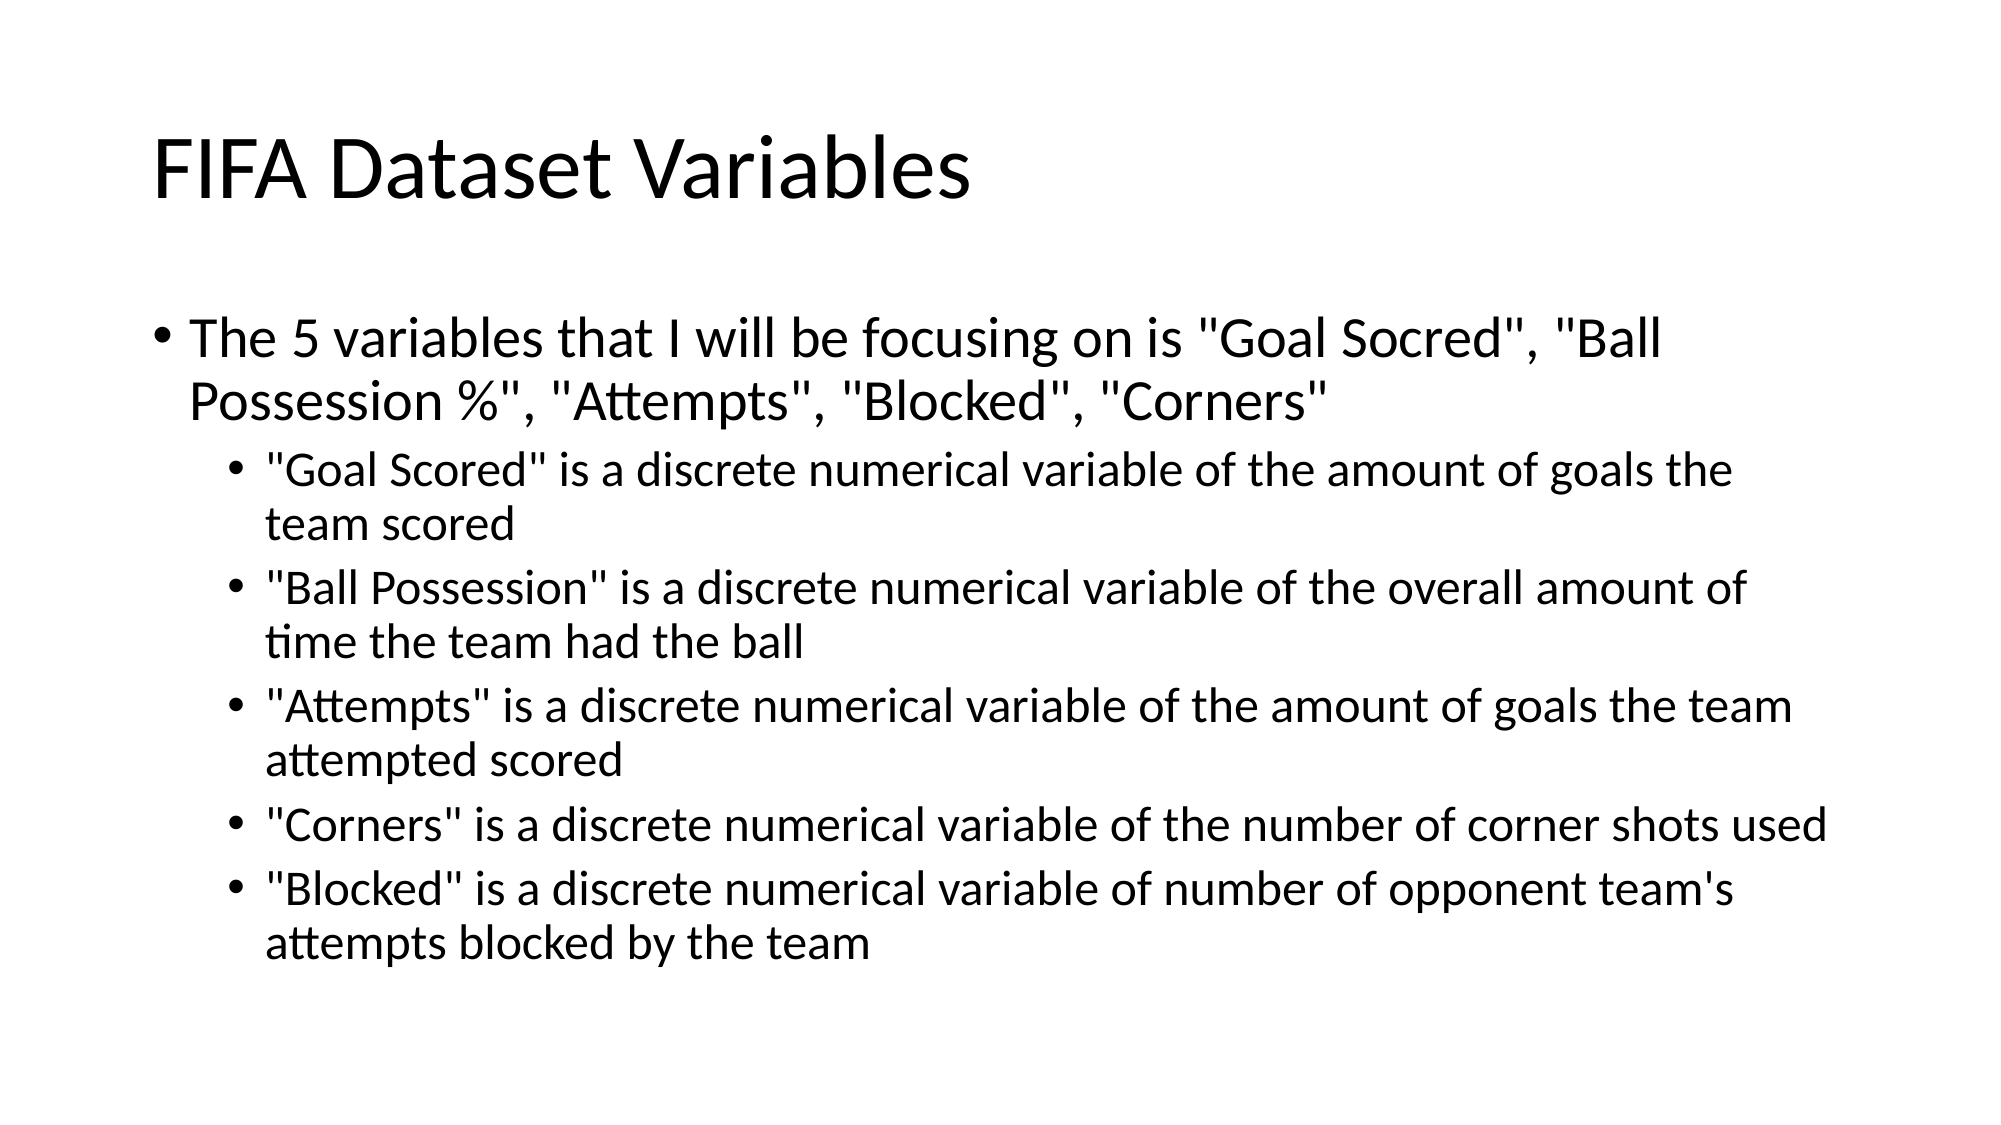

# FIFA Dataset Variables
The 5 variables that I will be focusing on is "Goal Socred", "Ball Possession %", "Attempts", "Blocked", "Corners"
"Goal Scored" is a discrete numerical variable of the amount of goals the team scored
"Ball Possession" is a discrete numerical variable of the overall amount of time the team had the ball
"Attempts" is a discrete numerical variable of the amount of goals the team attempted scored
"Corners" is a discrete numerical variable of the number of corner shots used
"Blocked" is a discrete numerical variable of number of opponent team's attempts blocked by the team